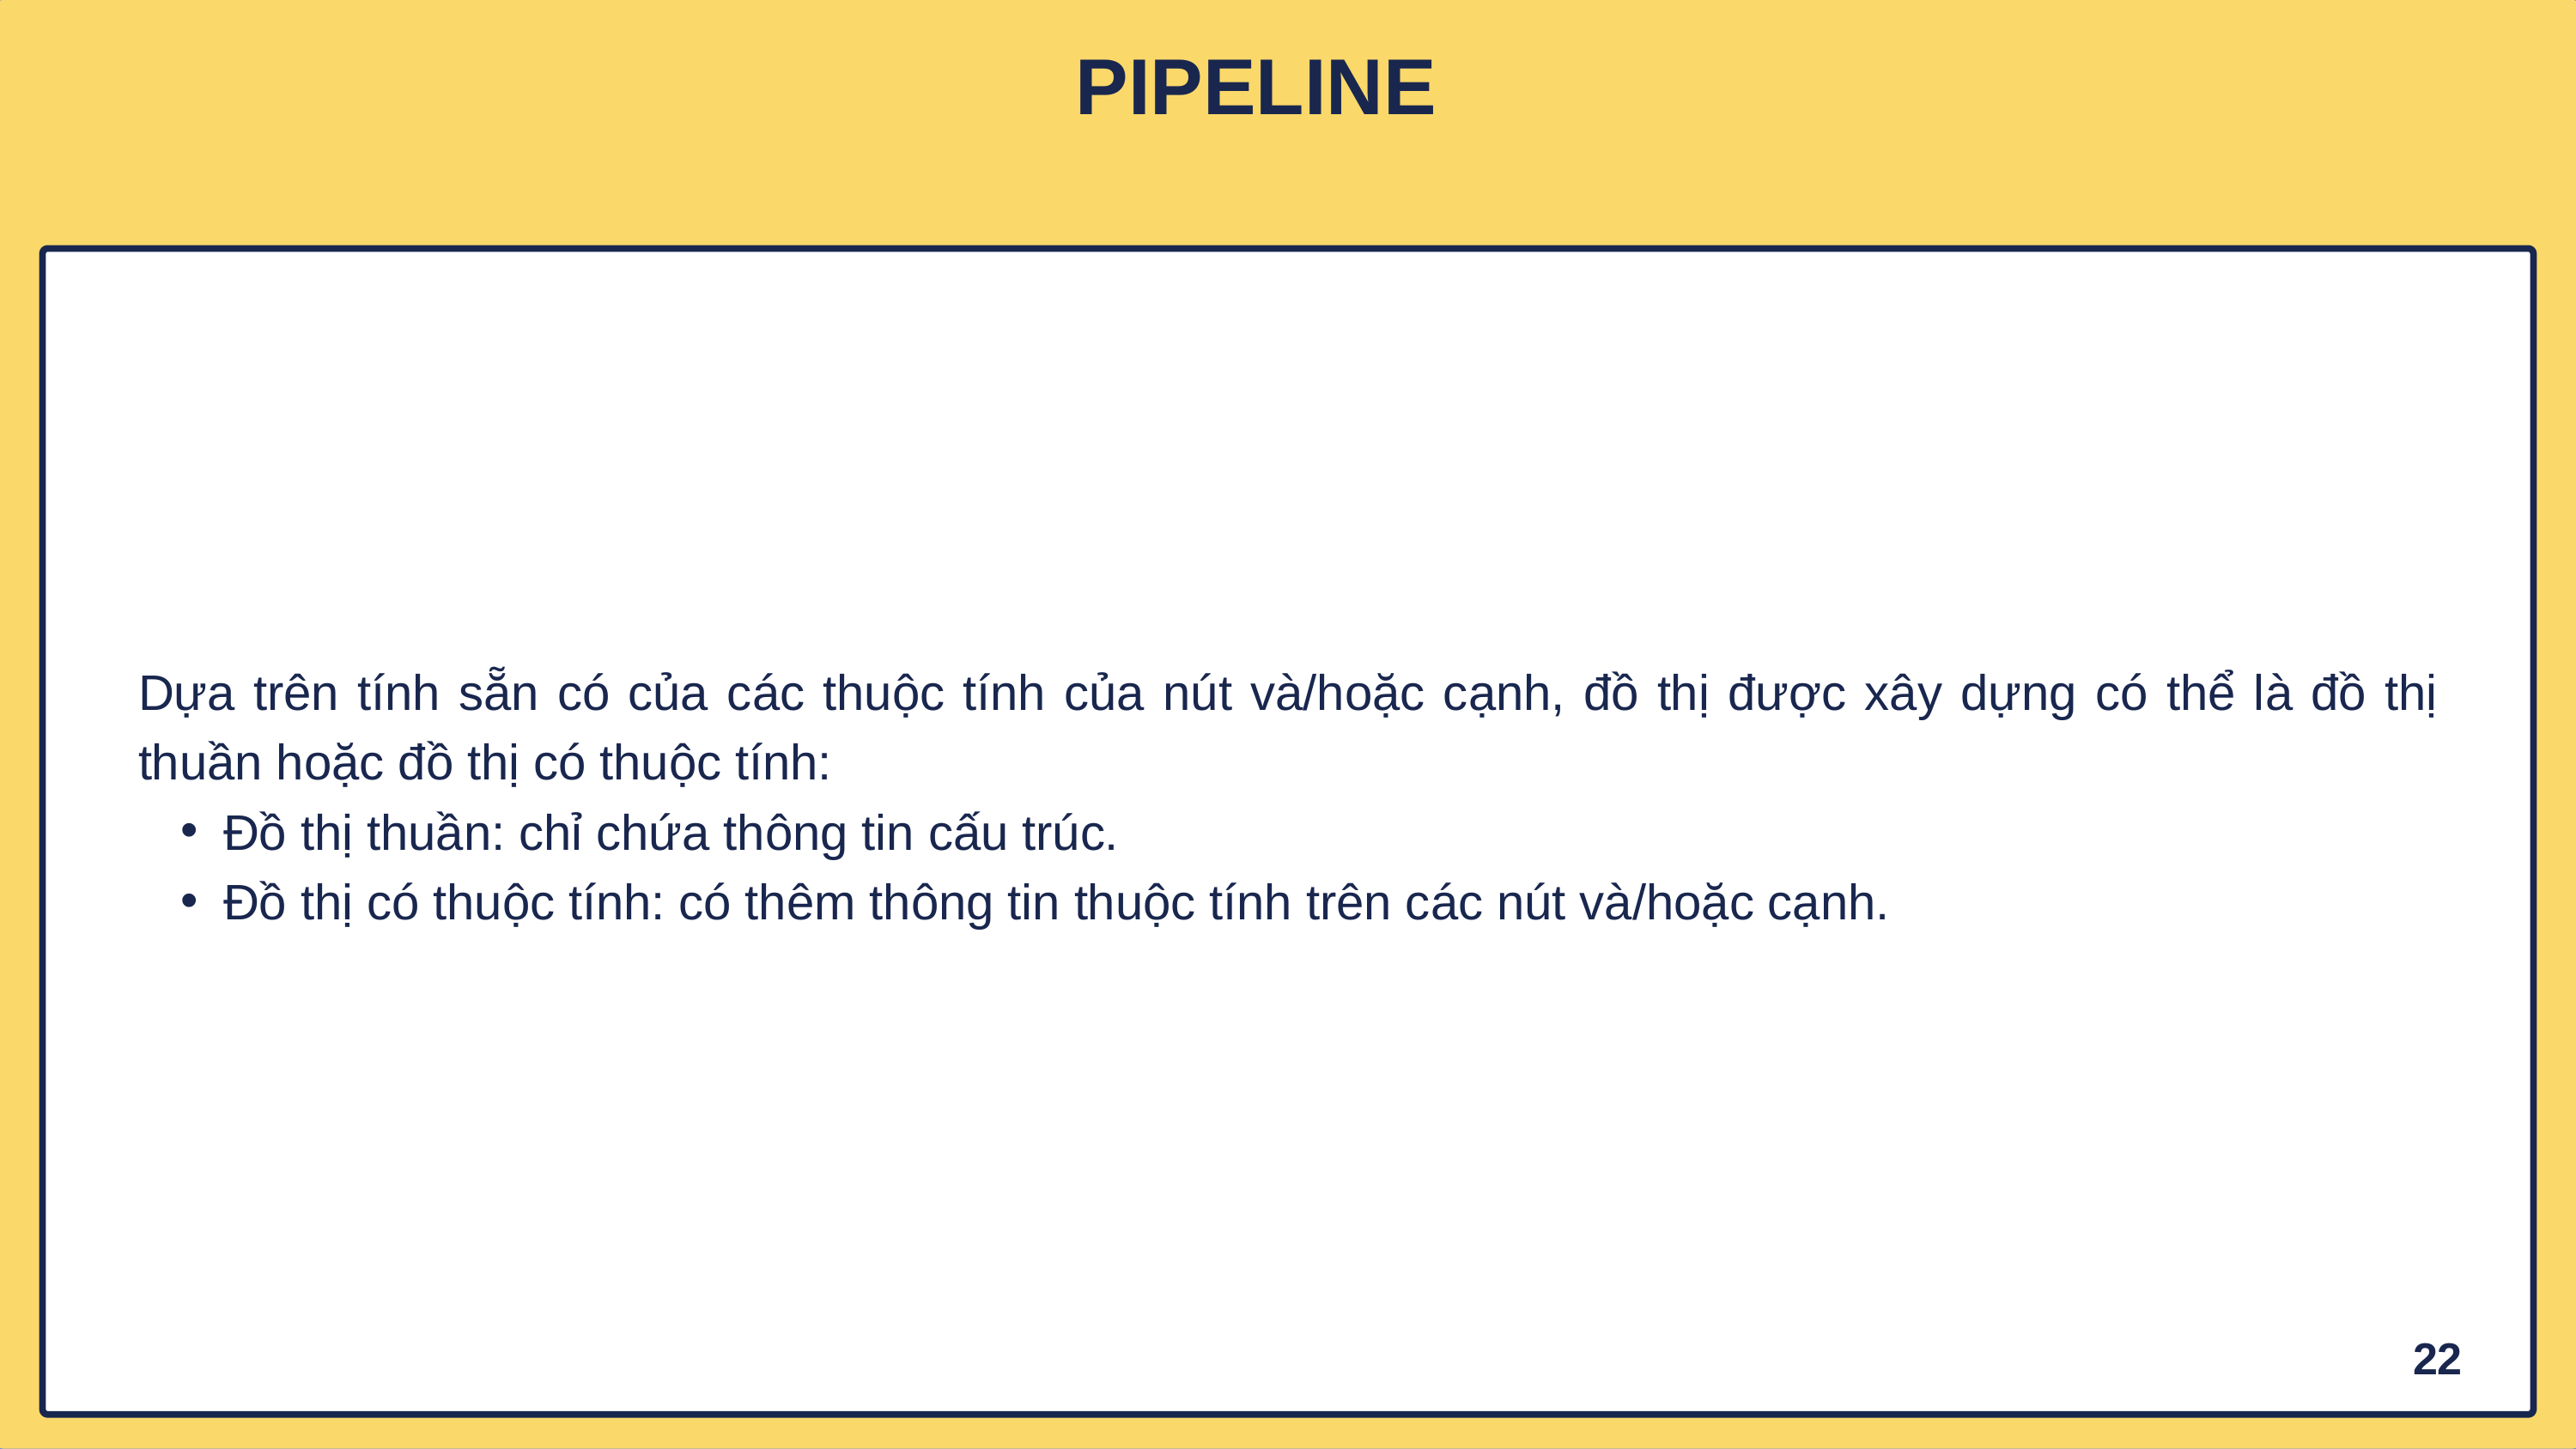

PIPELINE
Dựa trên tính sẵn có của các thuộc tính của nút và/hoặc cạnh, đồ thị được xây dựng có thể là đồ thị thuần hoặc đồ thị có thuộc tính:
Đồ thị thuần: chỉ chứa thông tin cấu trúc.
Đồ thị có thuộc tính: có thêm thông tin thuộc tính trên các nút và/hoặc cạnh.

22